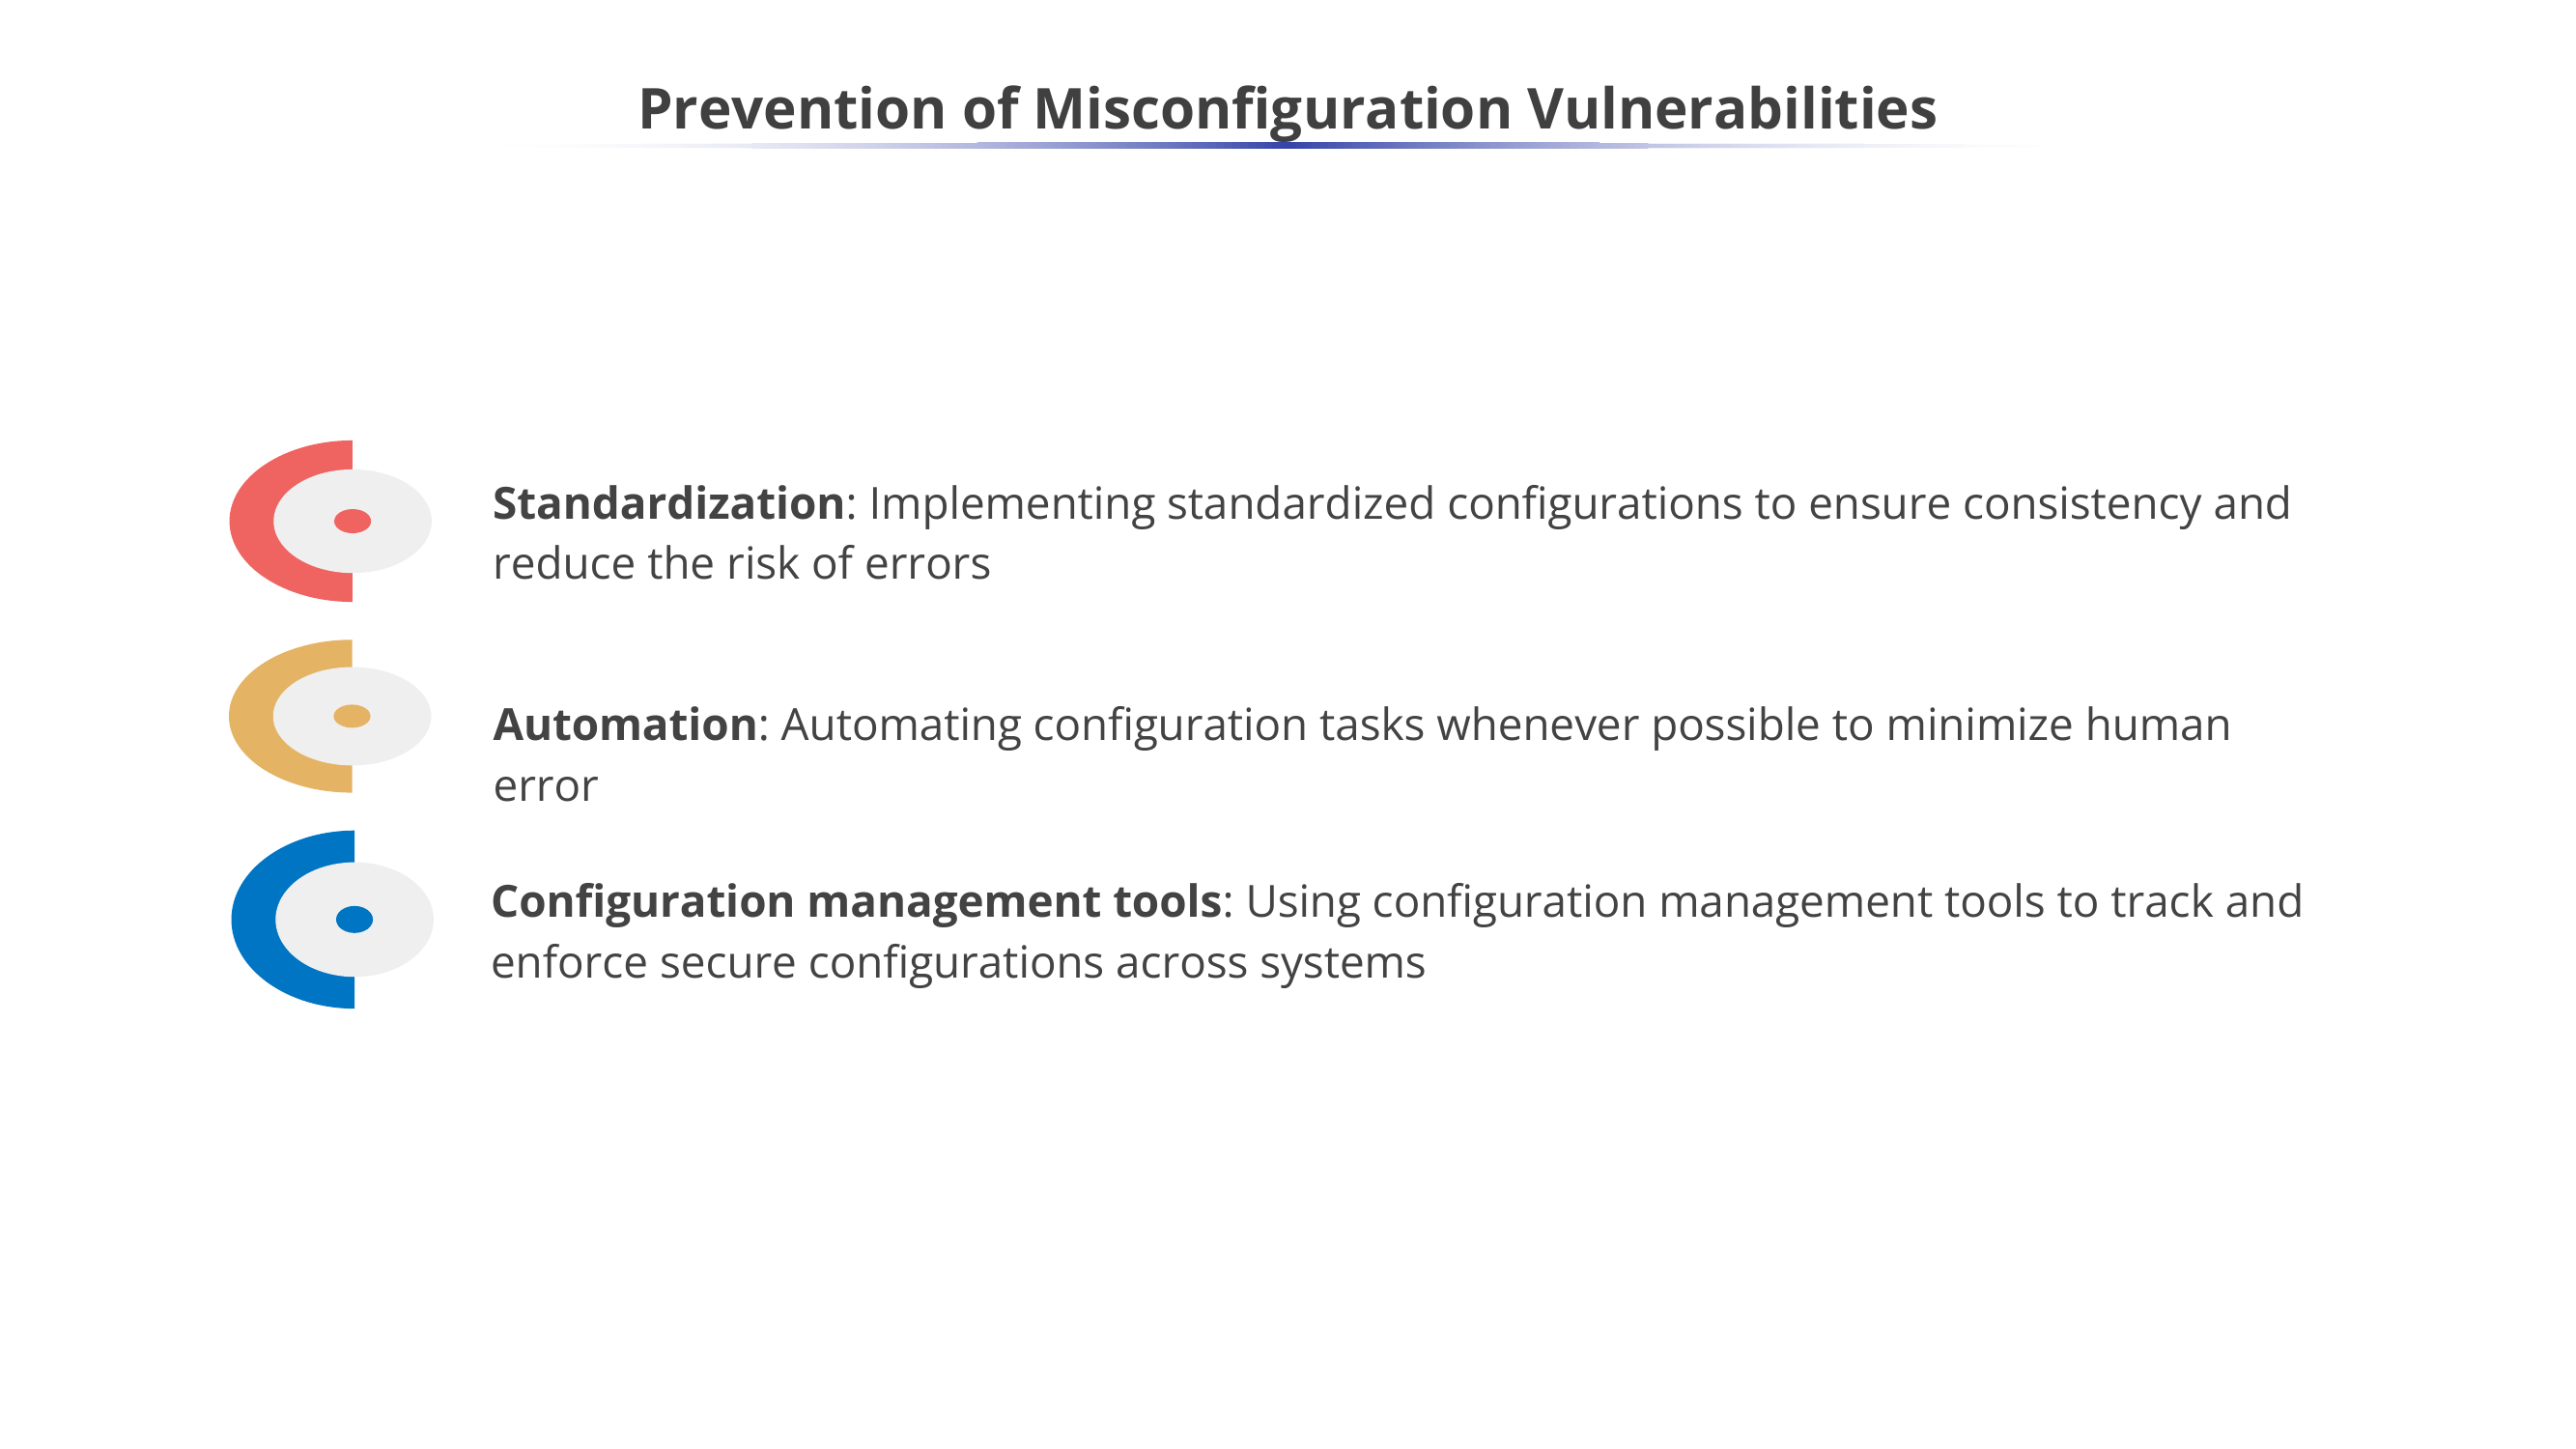

# Prevention of Misconfiguration Vulnerabilities

Standardization: Implementing standardized configurations to ensure consistency and reduce the risk of errors

Automation: Automating configuration tasks whenever possible to minimize human error

Configuration management tools: Using configuration management tools to track and enforce secure configurations across systems